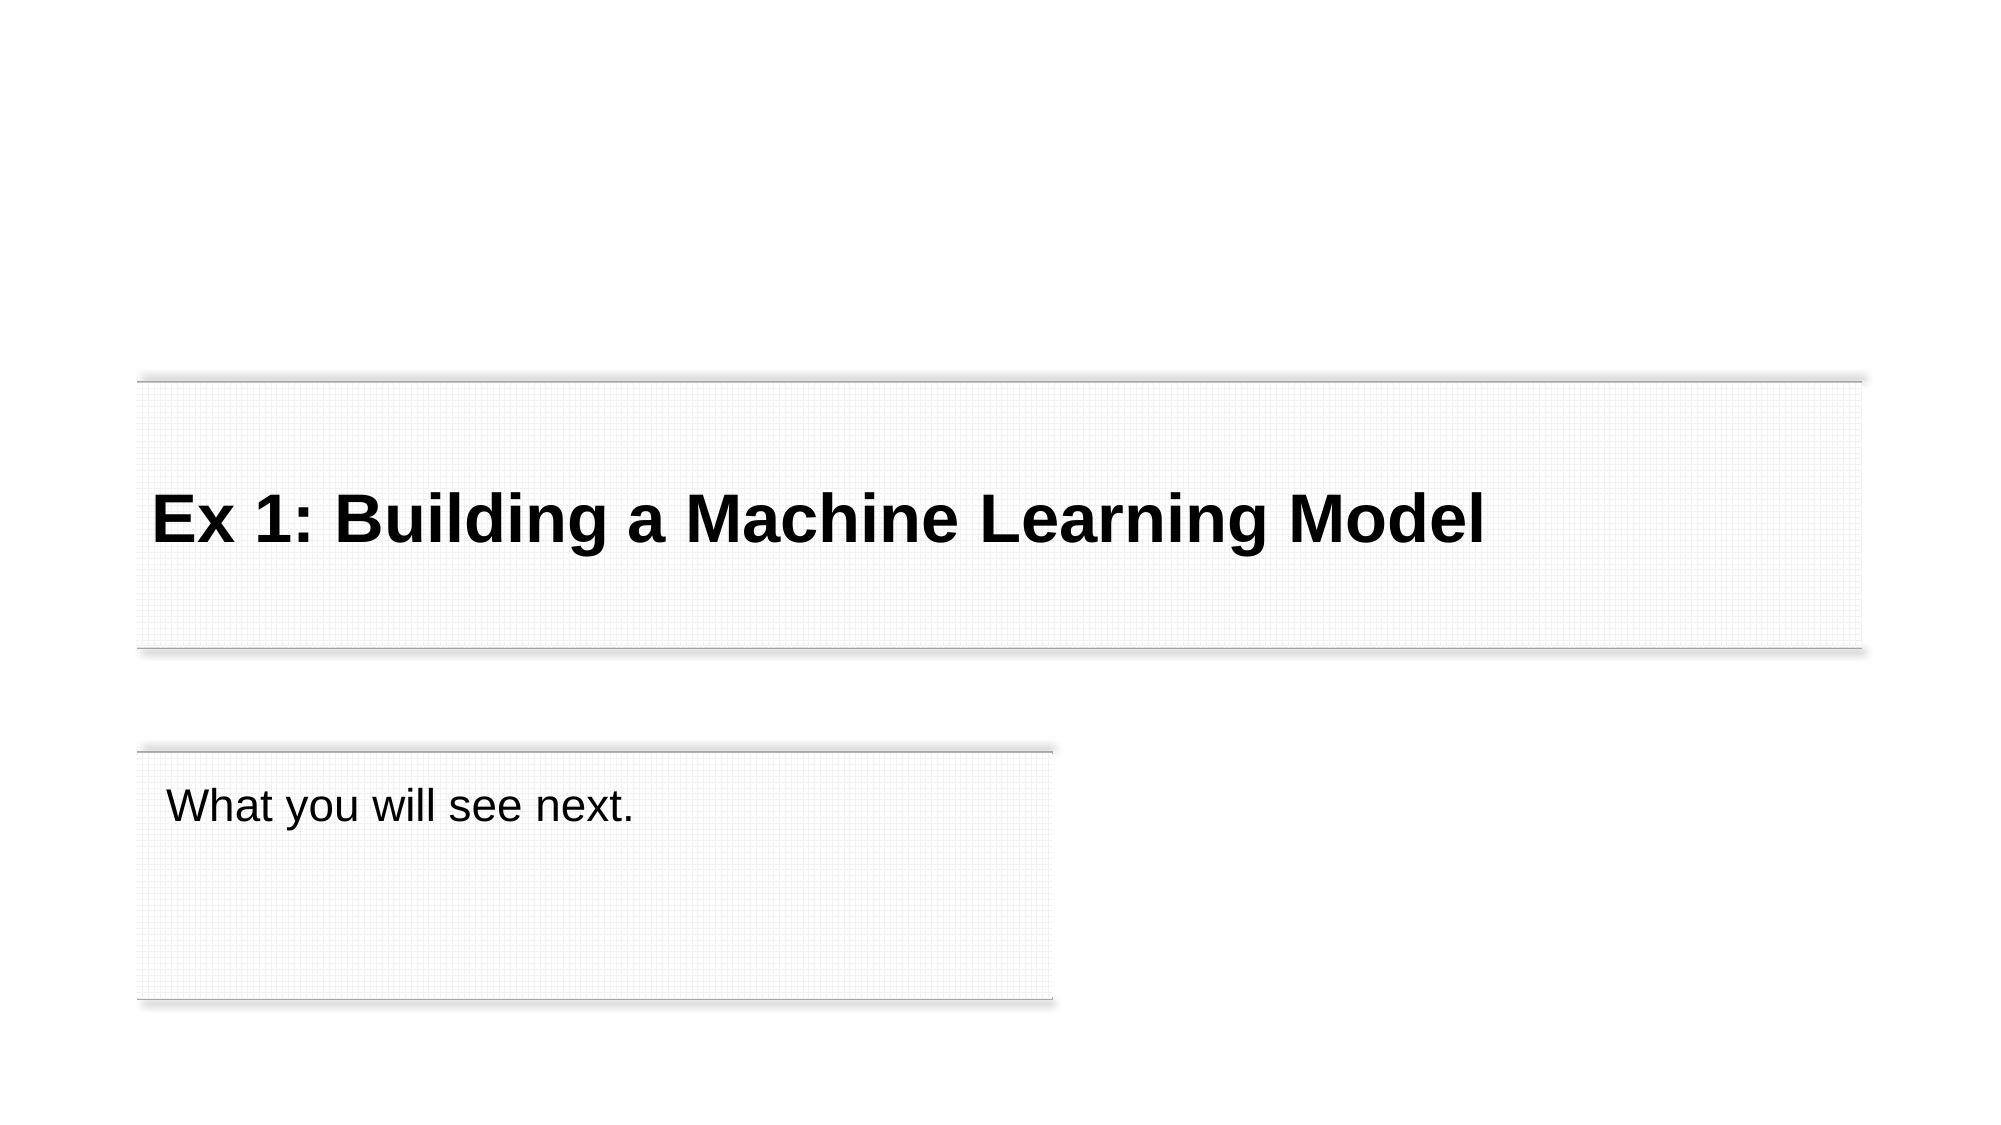

# Ex 1: Building a Machine Learning Model
What you will see next.